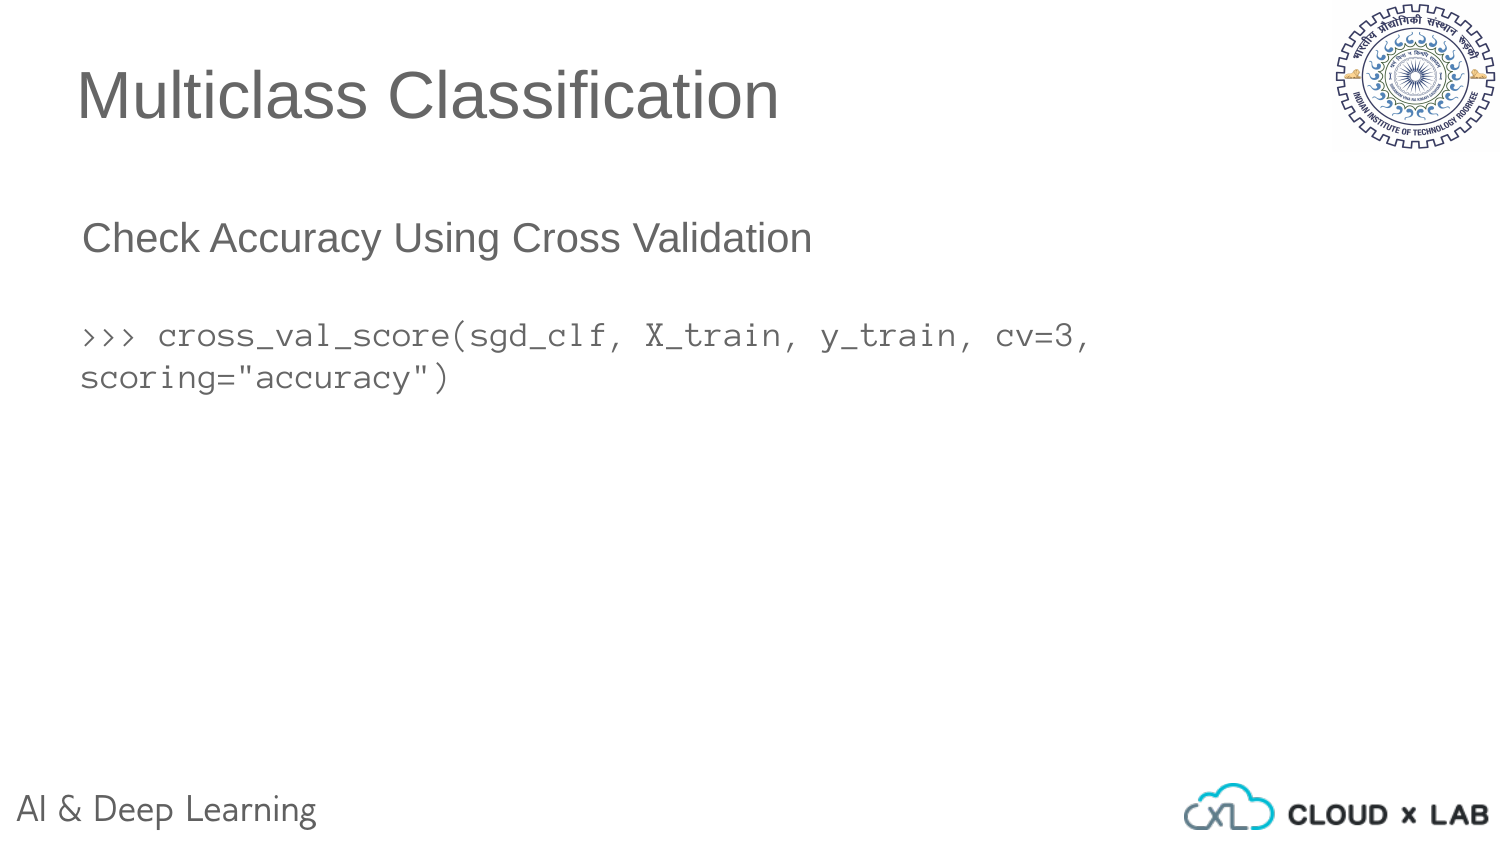

Multiclass Classification
Check Accuracy Using Cross Validation

>>> cross_val_score(sgd_clf, X_train, y_train, cv=3, scoring="accuracy")